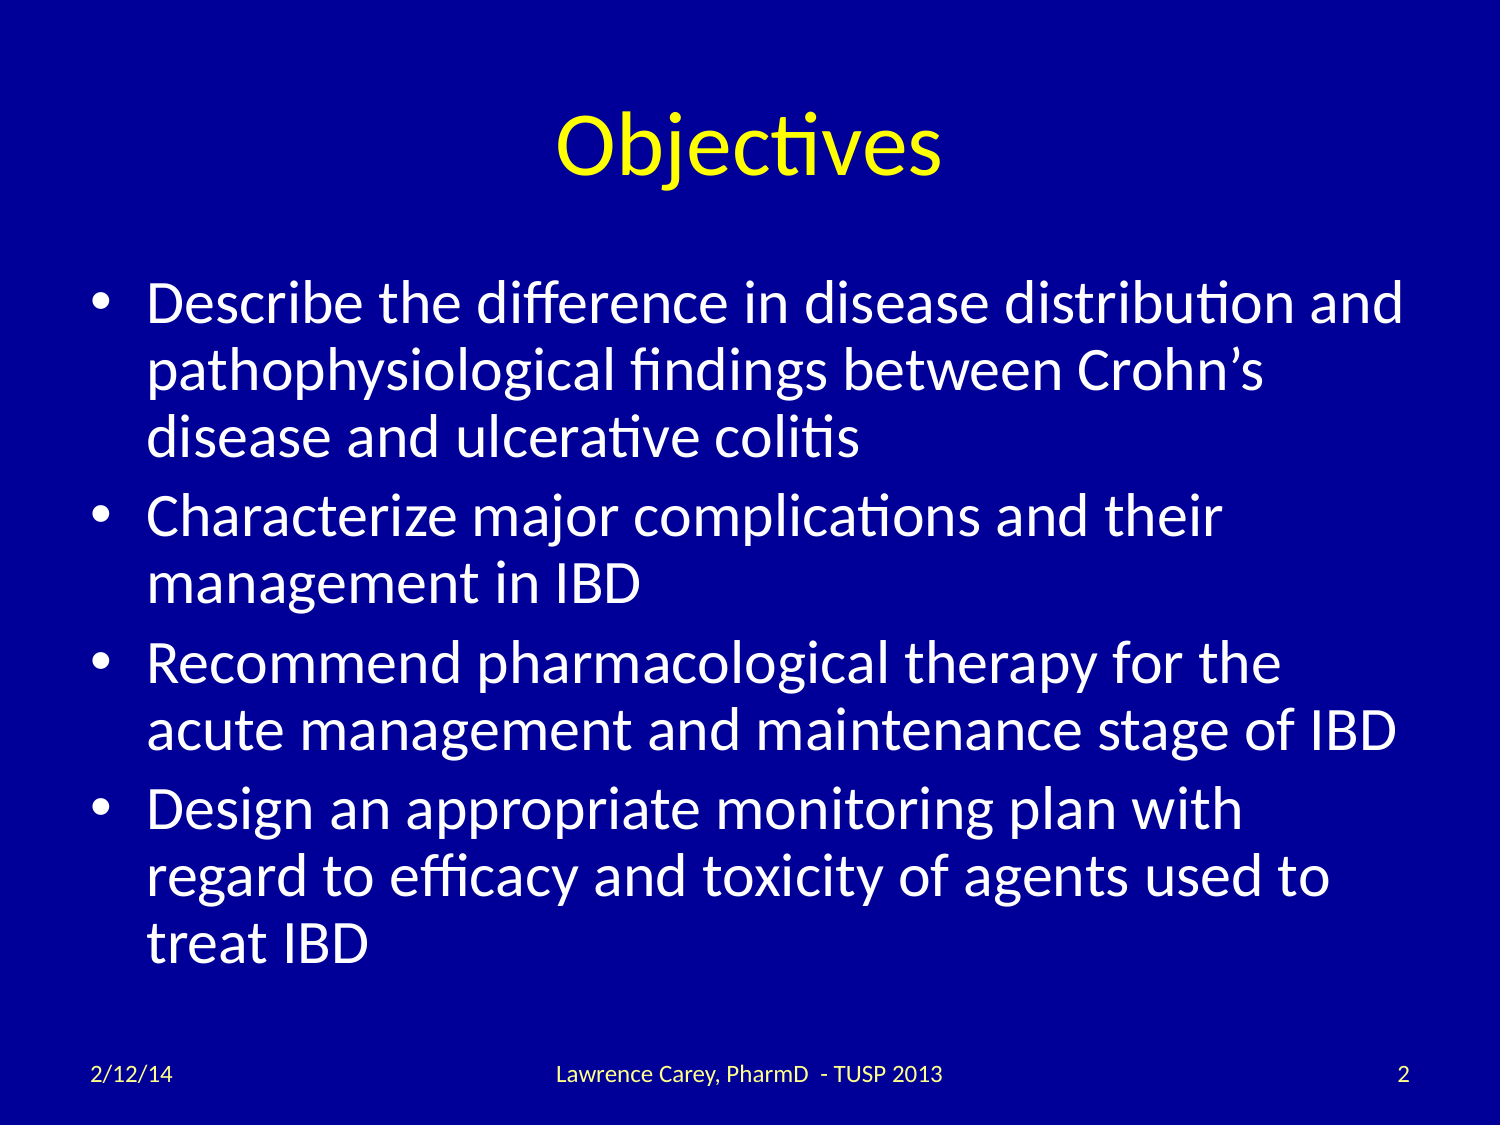

# Objectives
Describe the difference in disease distribution and pathophysiological findings between Crohn’s disease and ulcerative colitis
Characterize major complications and their management in IBD
Recommend pharmacological therapy for the acute management and maintenance stage of IBD
Design an appropriate monitoring plan with regard to efficacy and toxicity of agents used to treat IBD

2/12/14
Lawrence Carey, PharmD  - TUSP 2013
2